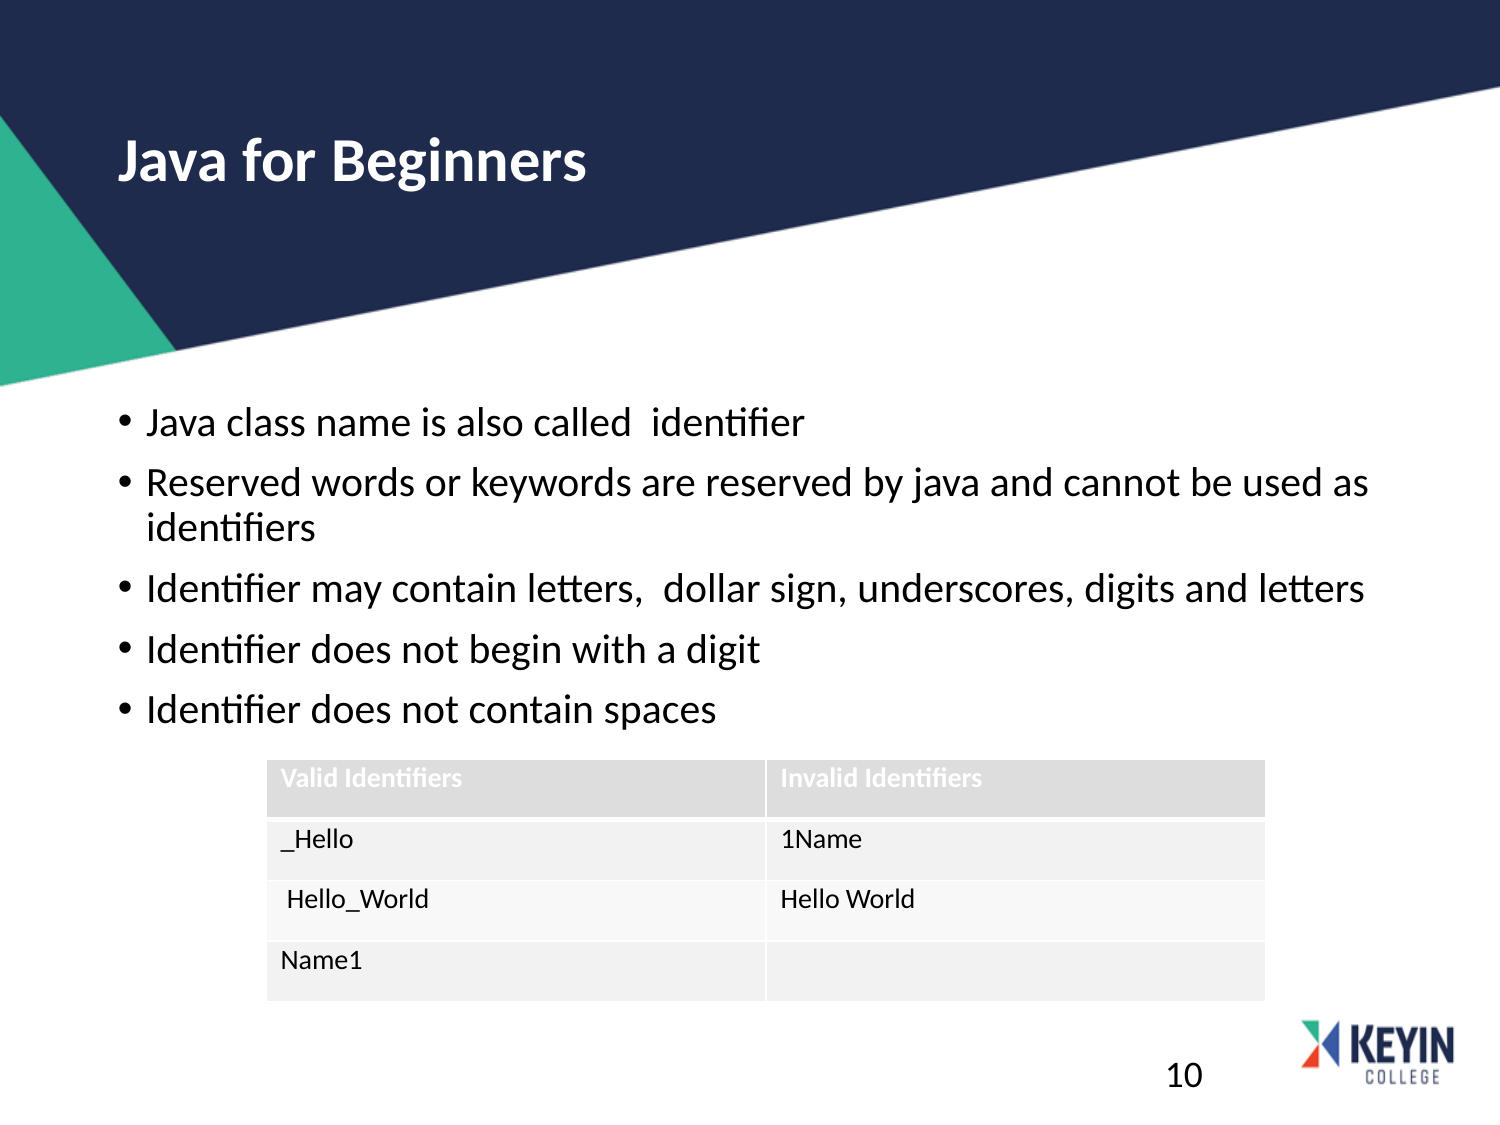

# Java for Beginners
Java class name is also called  identifier
Reserved words or keywords are reserved by java and cannot be used as identifiers
Identifier may contain letters,  dollar sign, underscores, digits and letters
Identifier does not begin with a digit
Identifier does not contain spaces

| Valid Identifiers | Invalid Identifiers |
| --- | --- |
| \_Hello | 1Name |
| Hello\_World | Hello World |
| Name1 |  |
10